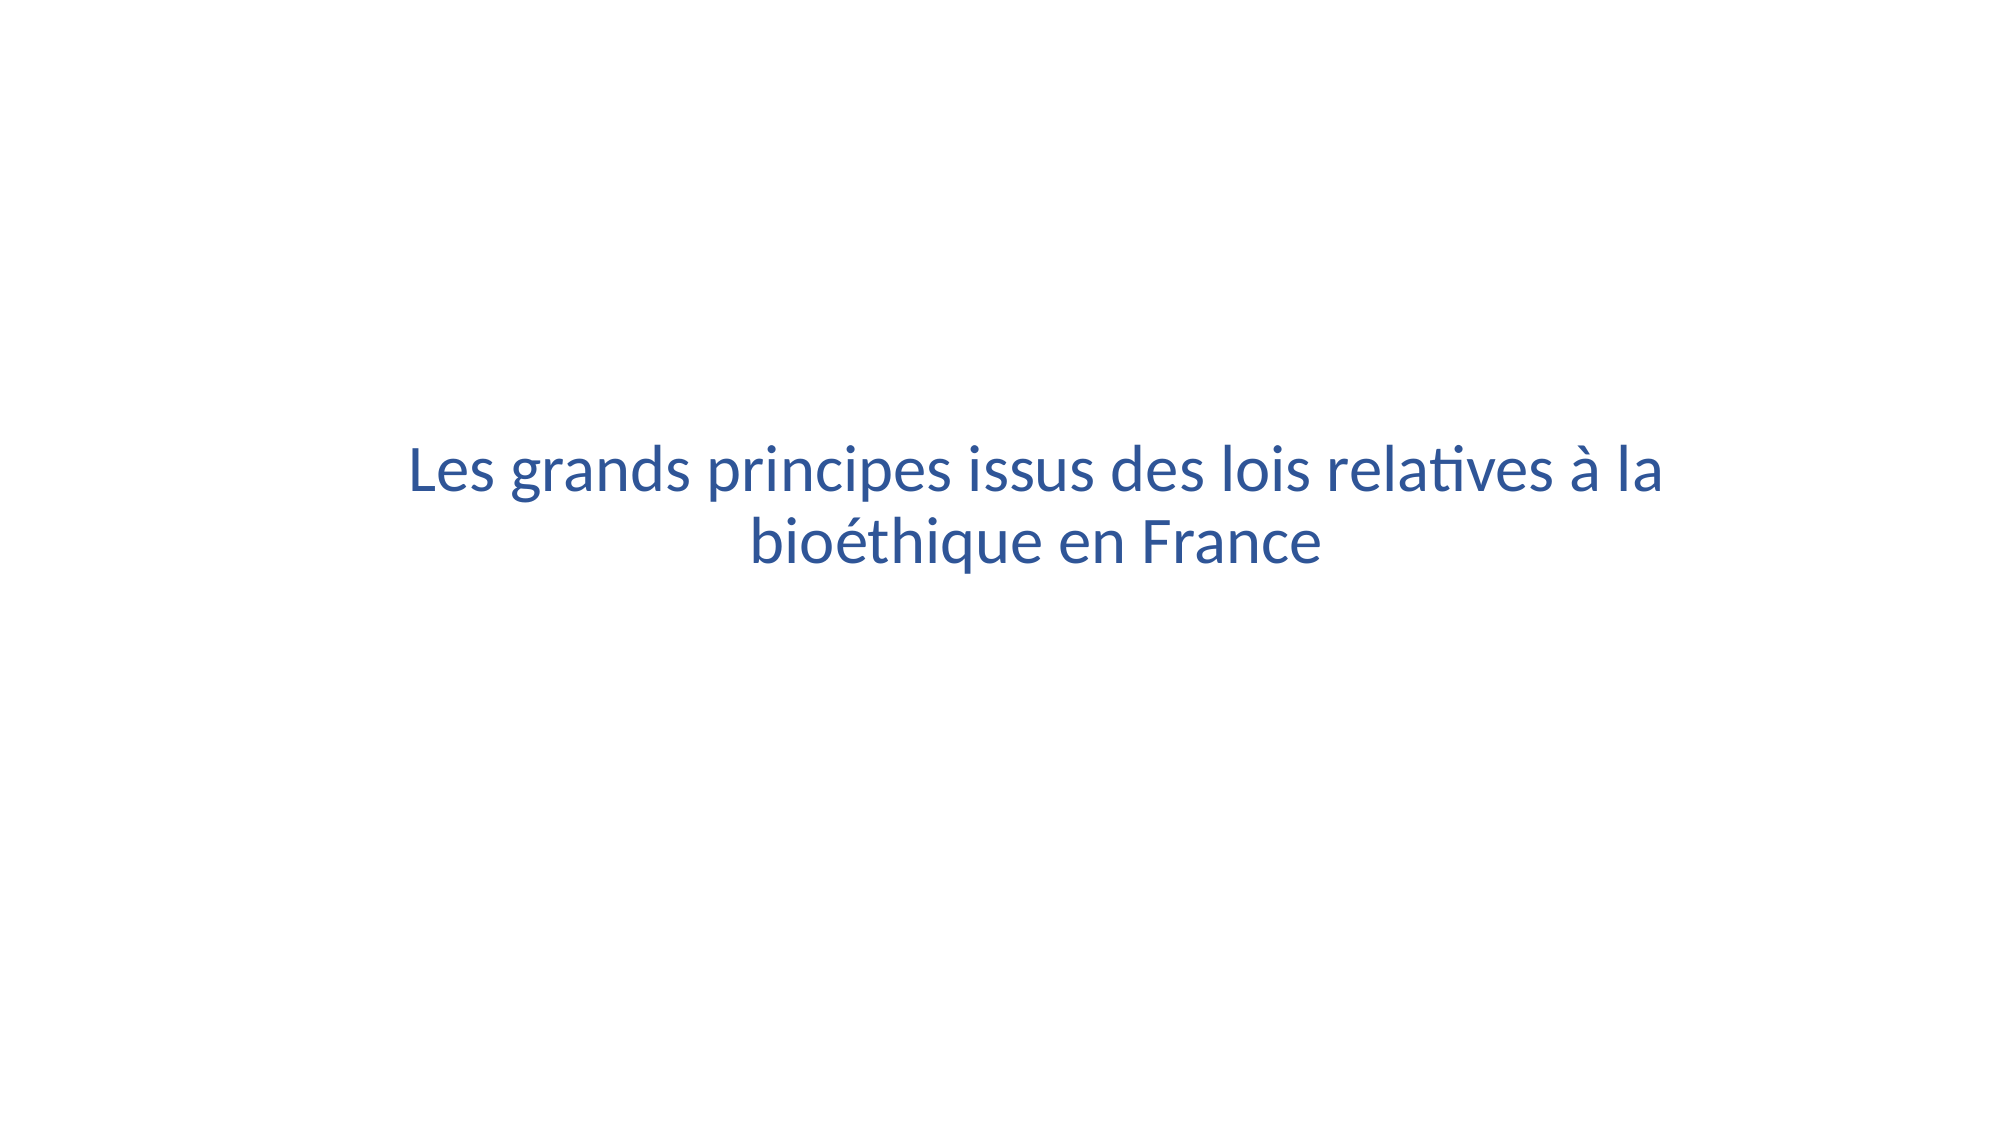

# Les grands principes issus des lois relatives à la bioéthique en France